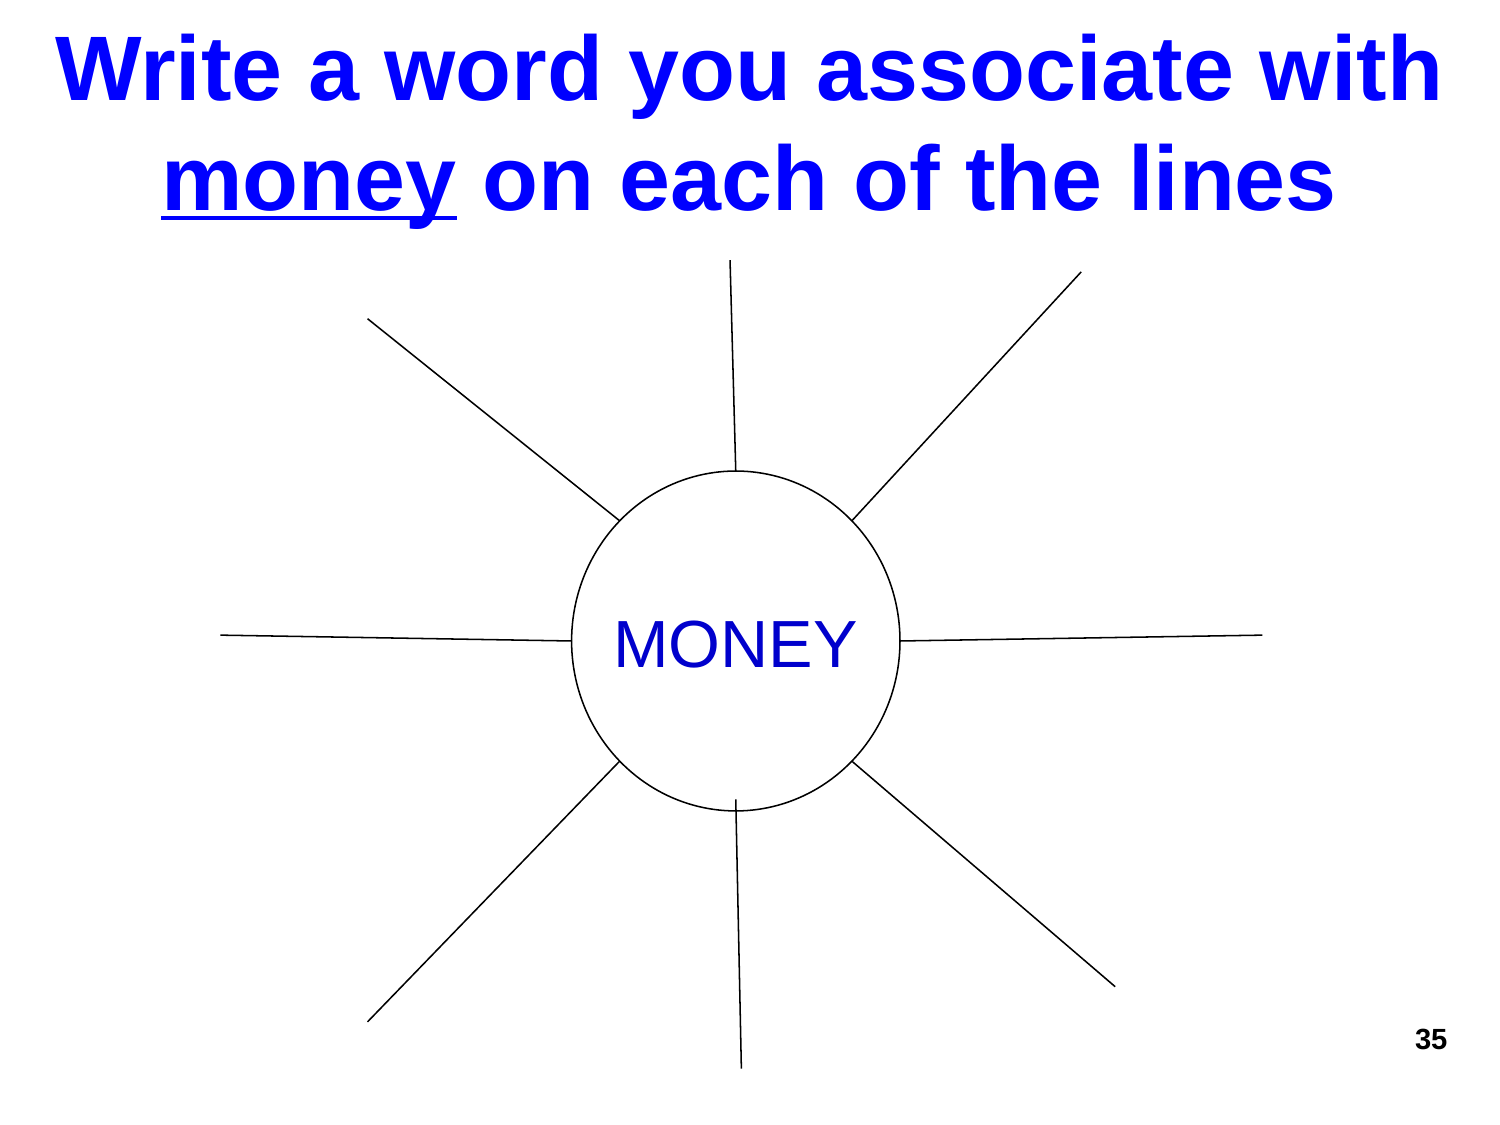

# Write a word you associate with money on each of the lines
MONEY
35